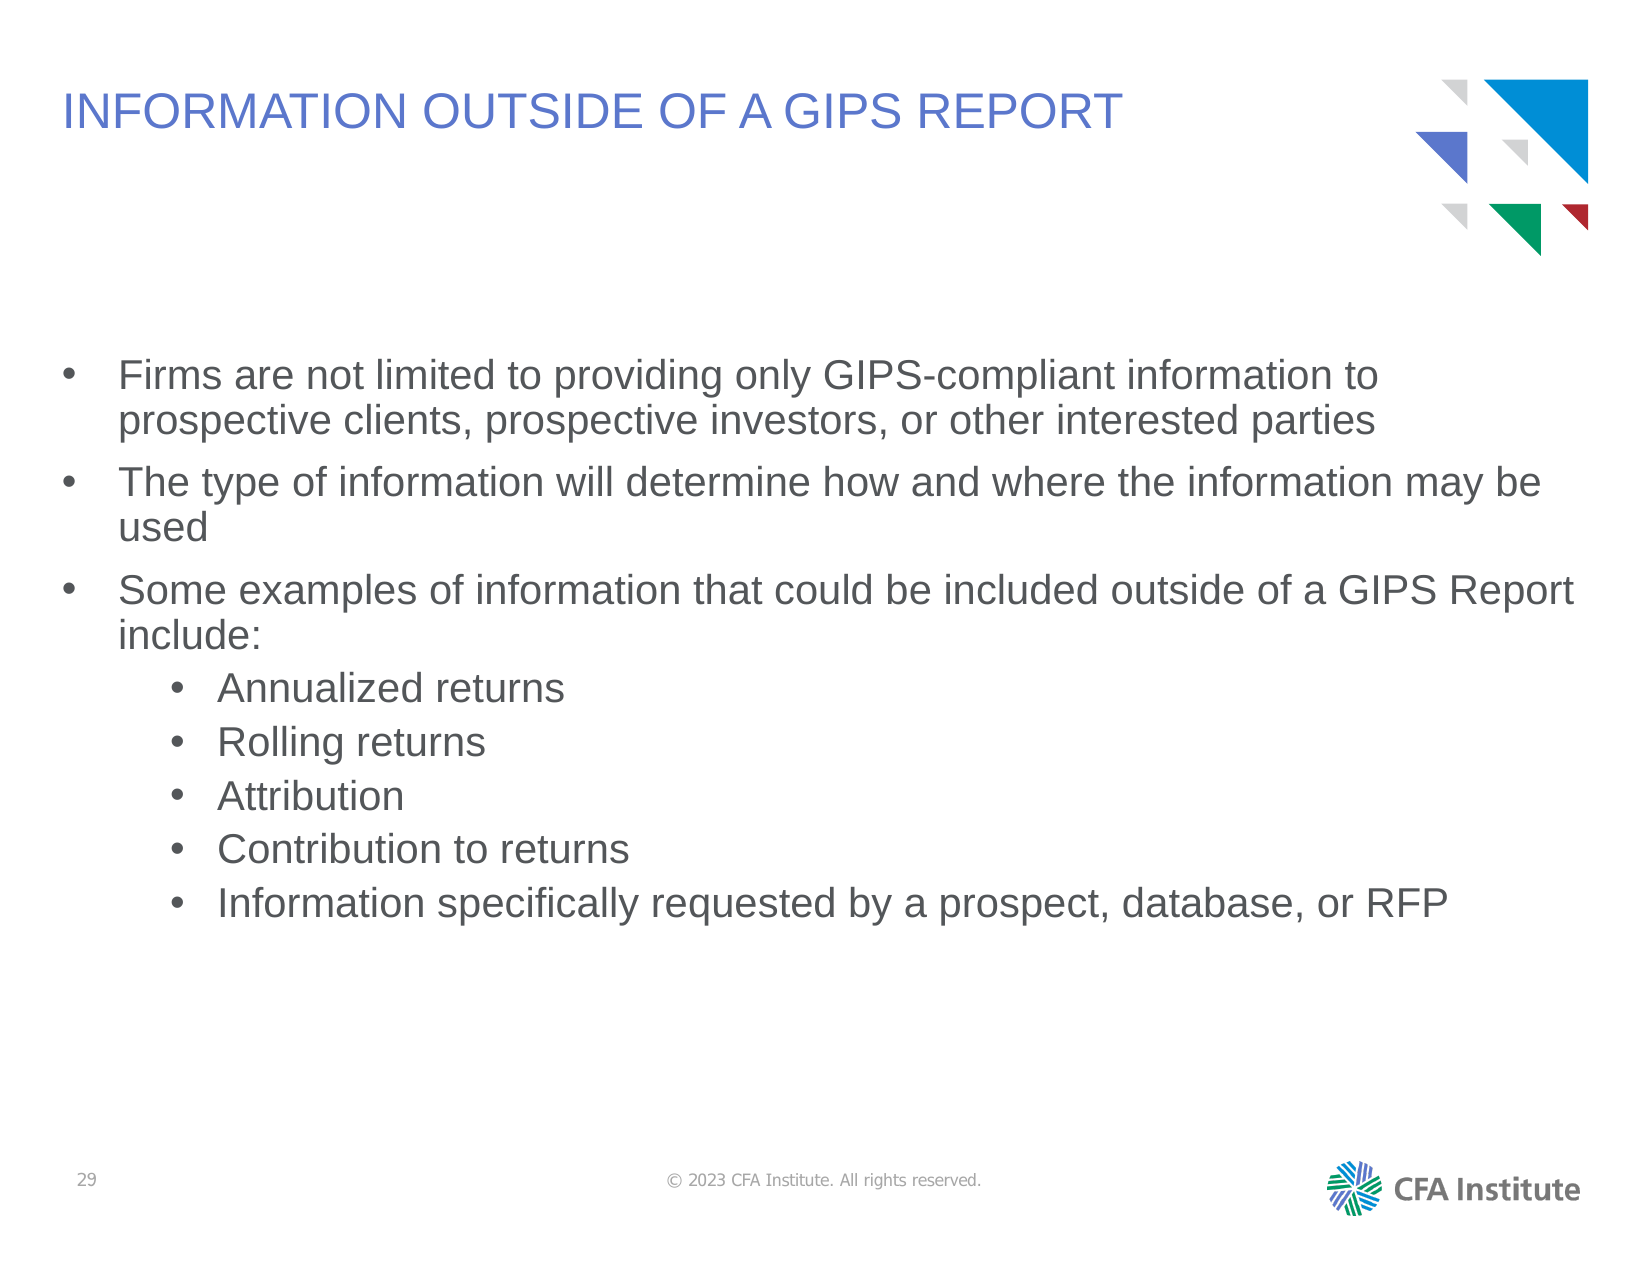

# INFORMATION OUTSIDE OF A GIPS REPORT
Firms are not limited to providing only GIPS-compliant information to prospective clients, prospective investors, or other interested parties
The type of information will determine how and where the information may be used
Some examples of information that could be included outside of a GIPS Report include:
Annualized returns
Rolling returns
Attribution
Contribution to returns
Information specifically requested by a prospect, database, or RFP
29
© 2023 CFA Institute. All rights reserved.